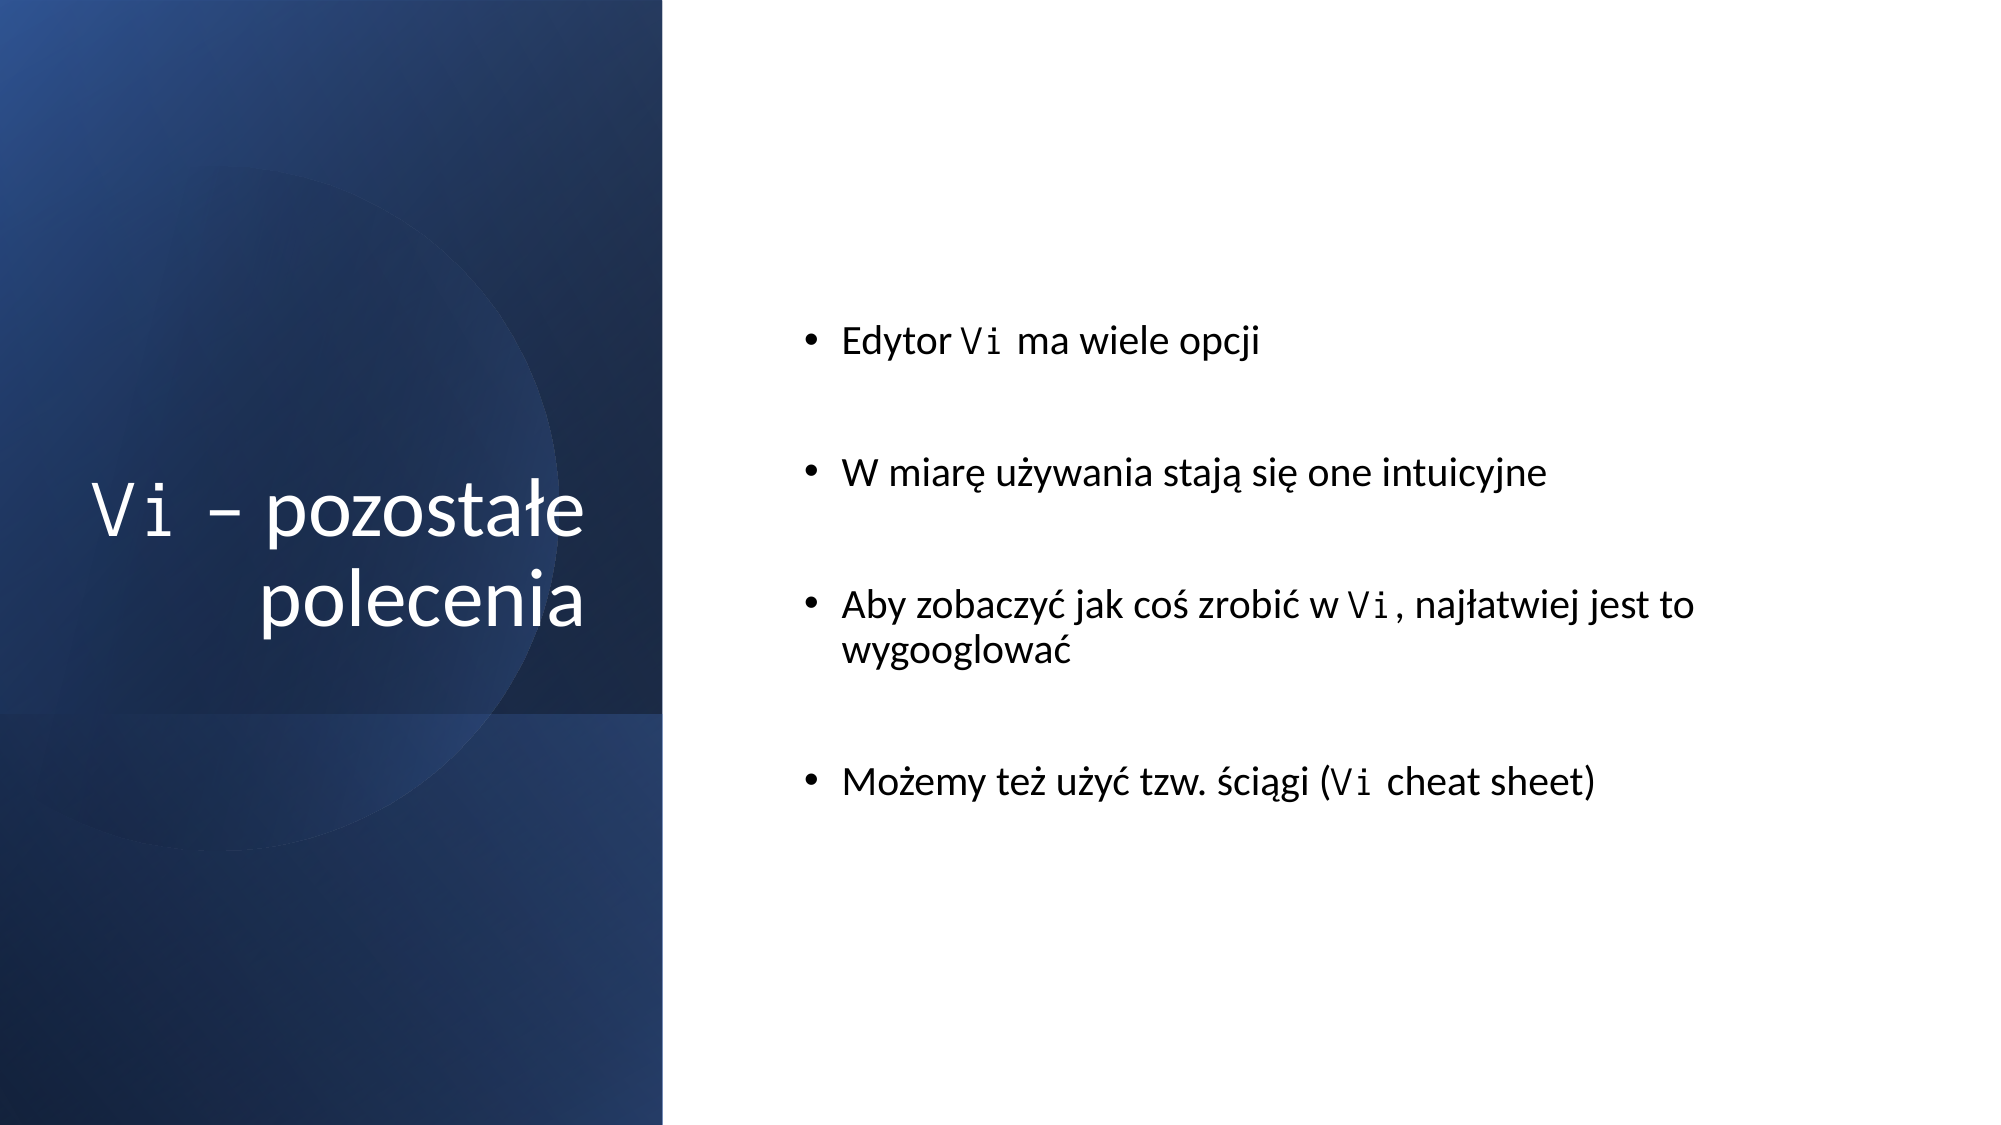

# Vi – pozostałe polecenia
Edytor Vi ma wiele opcji

W miarę używania stają się one intuicyjne

Aby zobaczyć jak coś zrobić w Vi, najłatwiej jest to wygooglować

Możemy też użyć tzw. ściągi (Vi cheat sheet)